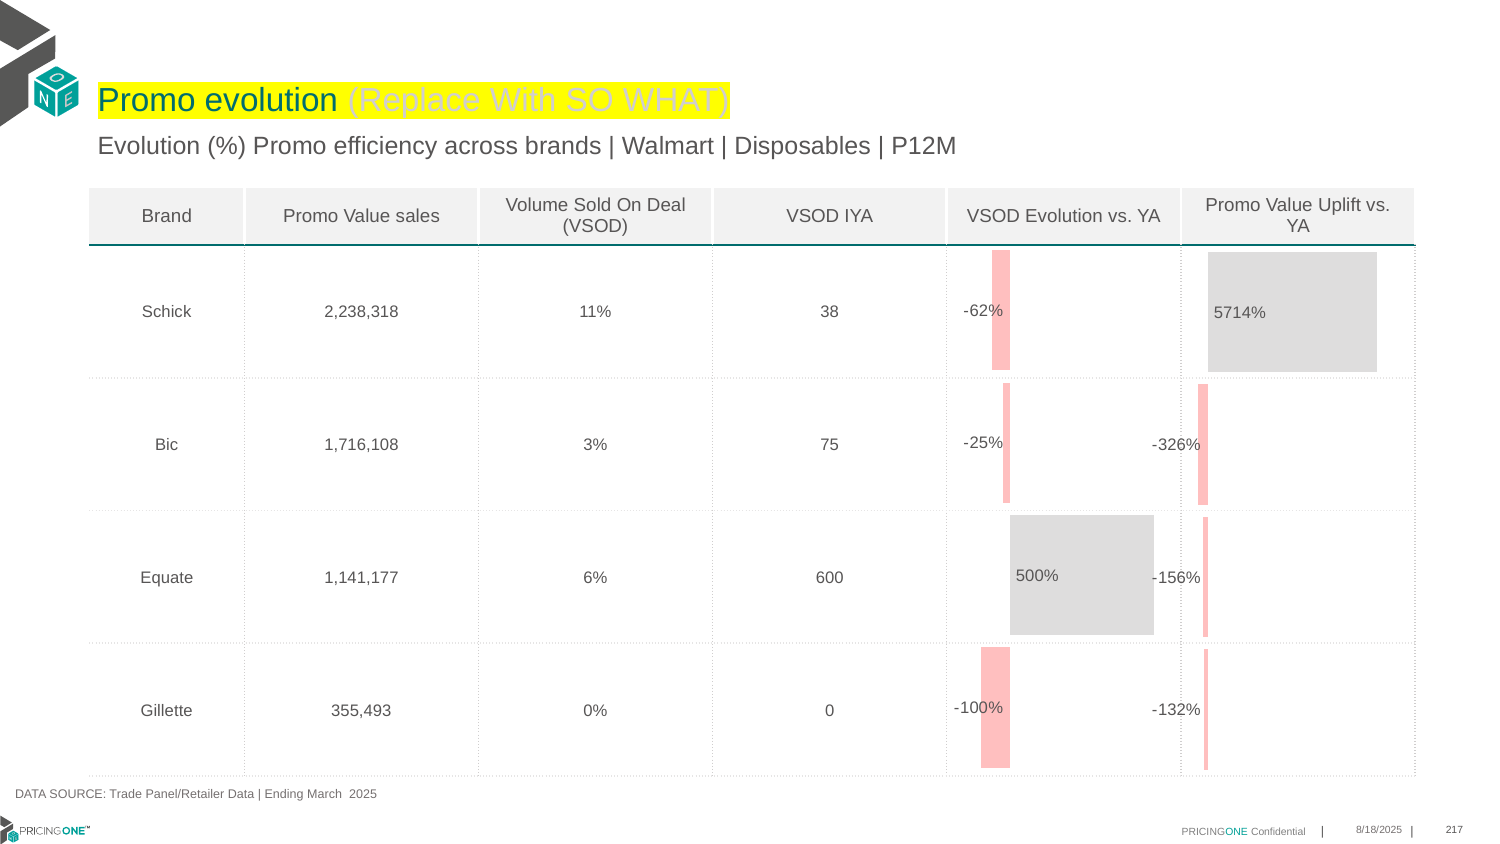

# Promo evolution (Replace With SO WHAT)
Evolution (%) Promo efficiency across brands | Walmart | Disposables | P12M
| Brand | Promo Value sales | Volume Sold On Deal (VSOD) | VSOD IYA | VSOD Evolution vs. YA | Promo Value Uplift vs. YA |
| --- | --- | --- | --- | --- | --- |
| Schick | 2,238,318 | 11% | 38 |  |  |
| Bic | 1,716,108 | 3% | 75 |  |  |
| Equate | 1,141,177 | 6% | 600 |  |  |
| Gillette | 355,493 | 0% | 0 |  |  |

### Chart

| Category | VSOD Evaluation vs YA |
|---|---|
| Schick | -0.621 |
| Bic | -0.25 |
| Equate | 5.0 |
| Gillette | -1.0 |

### Chart

| Category | Promo Value Uplift vs YA |
|---|---|
| Schick | 57.13585675424478 |
| Bic | -3.2647624465476346 |
| Equate | -1.563559470331223 |
| Gillette | -1.3241112967135764 |
DATA SOURCE: Trade Panel/Retailer Data | Ending March  2025

8/18/2025
217